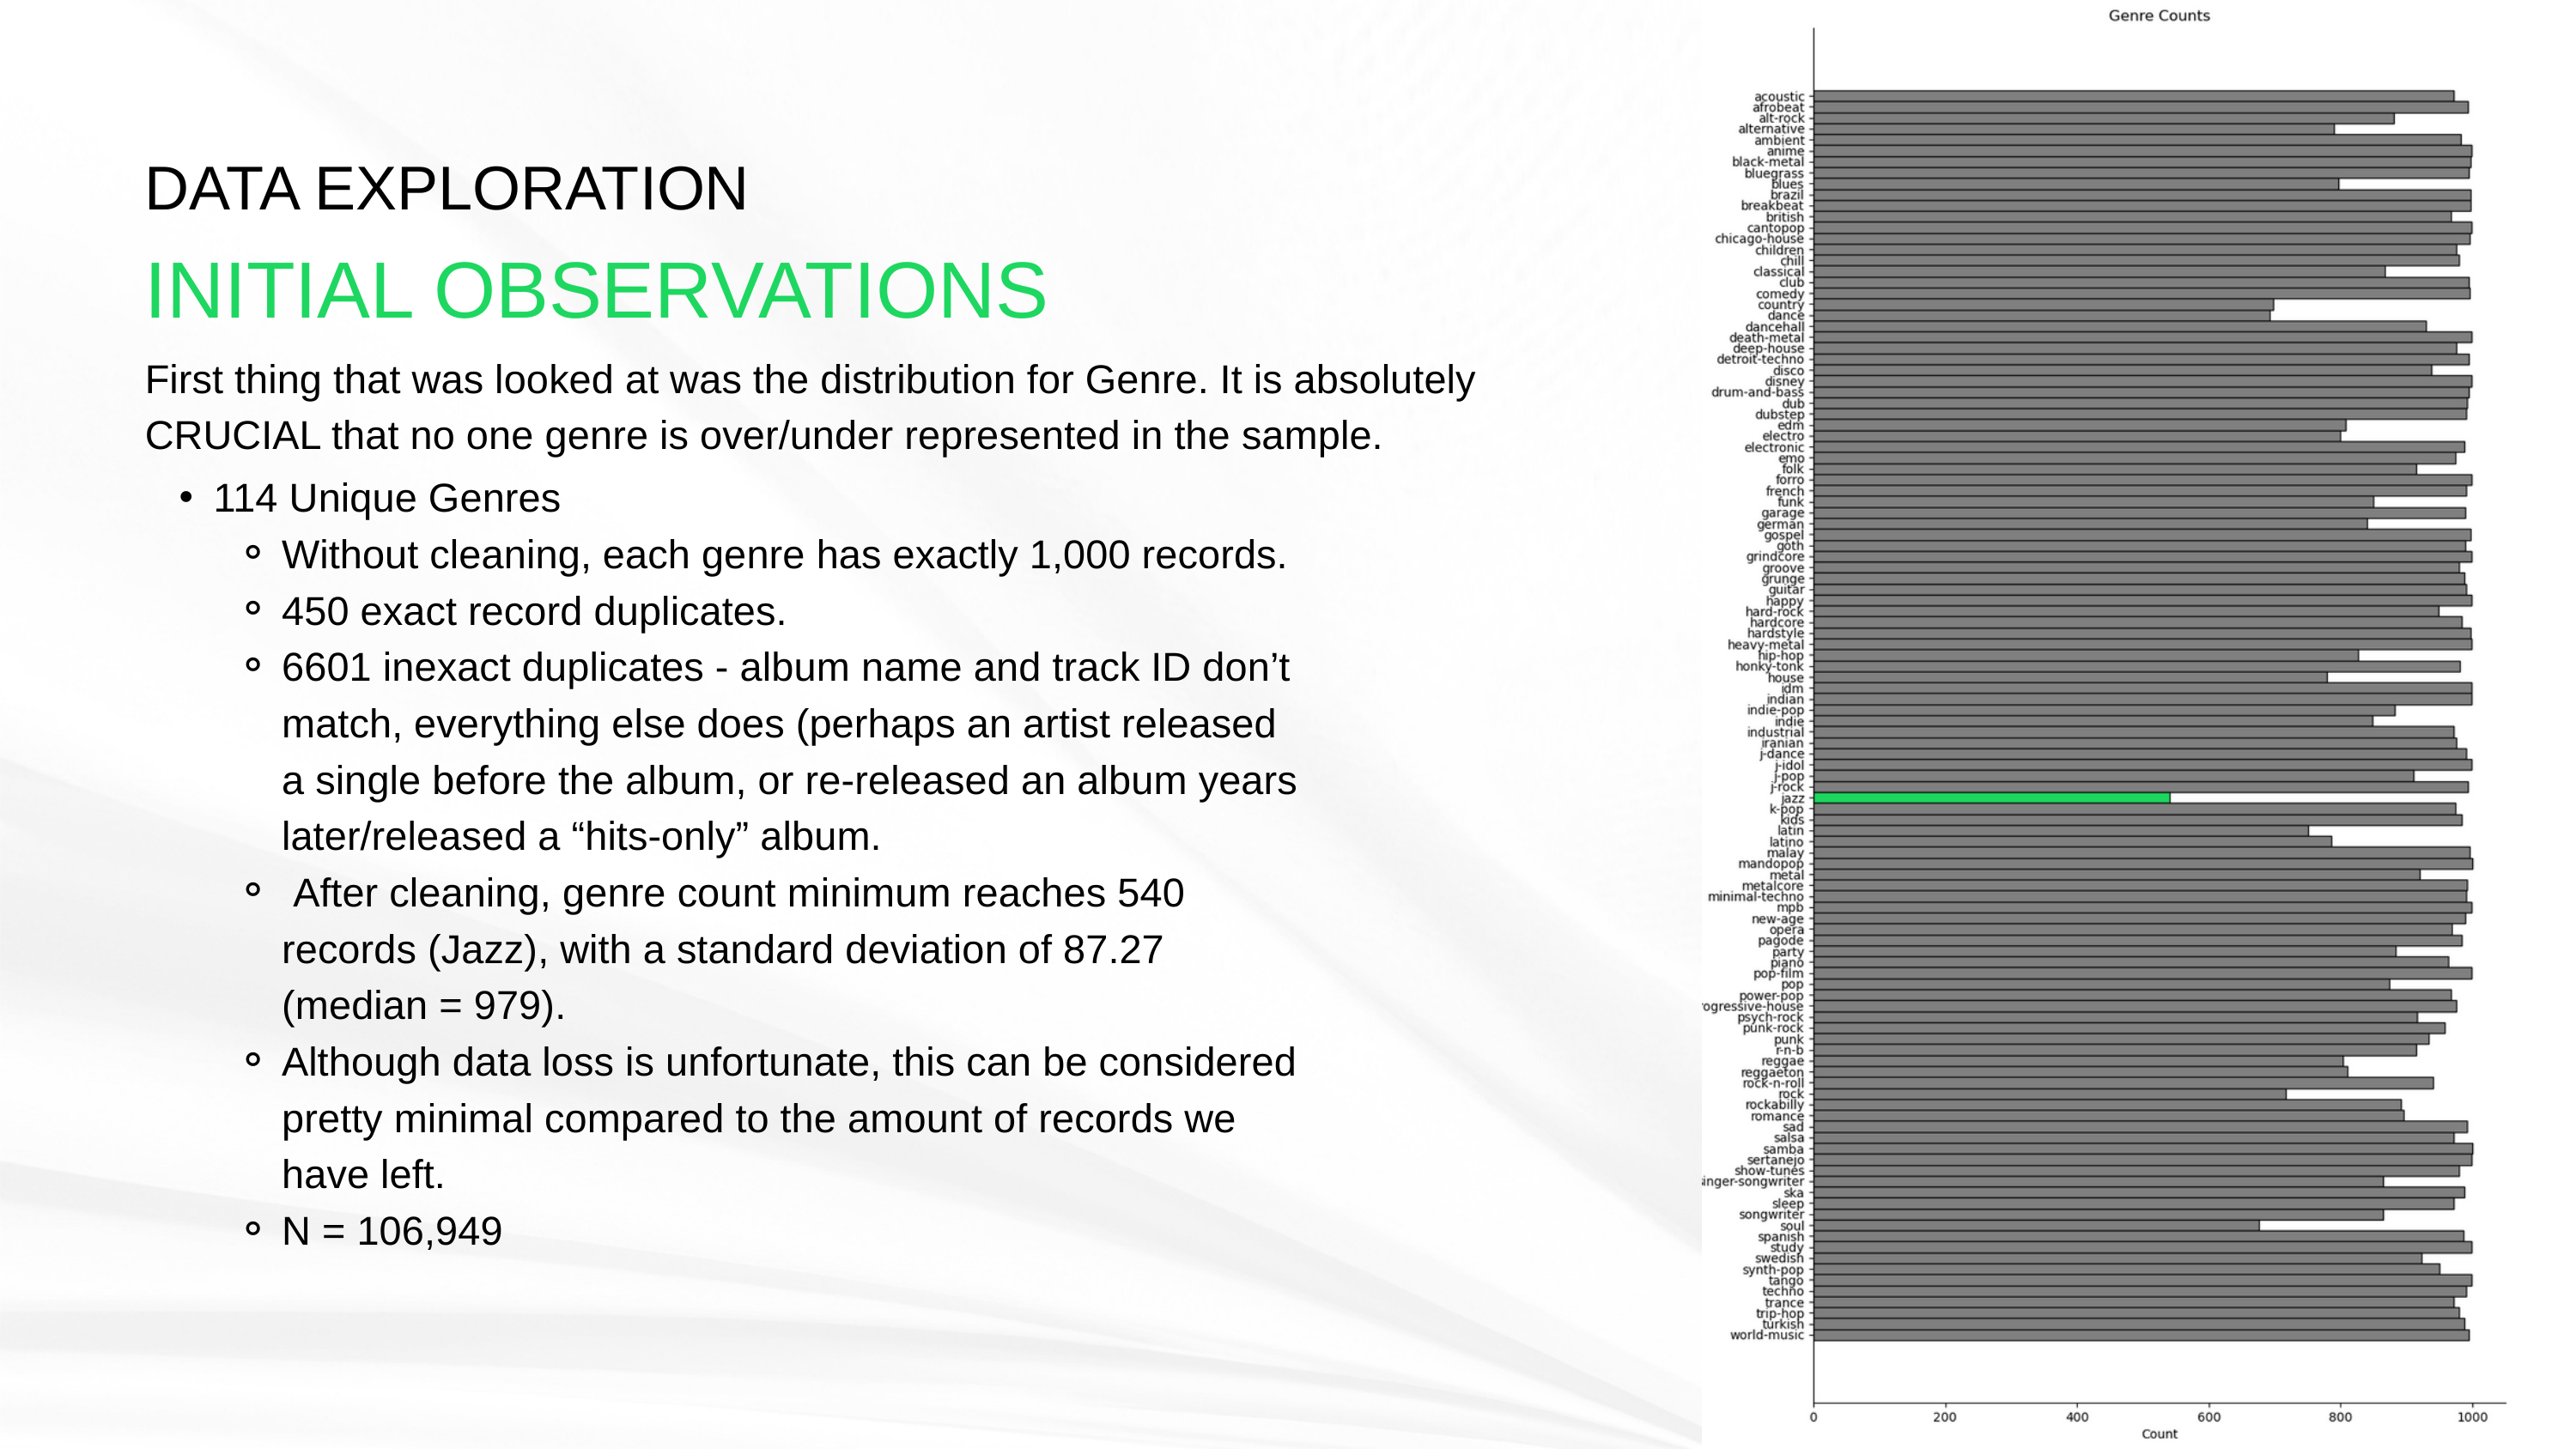

DATA EXPLORATION
INITIAL OBSERVATIONS
First thing that was looked at was the distribution for Genre. It is absolutely CRUCIAL that no one genre is over/under represented in the sample.
114 Unique Genres
Without cleaning, each genre has exactly 1,000 records.
450 exact record duplicates.
6601 inexact duplicates - album name and track ID don’t match, everything else does (perhaps an artist released a single before the album, or re-released an album years later/released a “hits-only” album.
 After cleaning, genre count minimum reaches 540 records (Jazz), with a standard deviation of 87.27 (median = 979).
Although data loss is unfortunate, this can be considered pretty minimal compared to the amount of records we have left.
N = 106,949